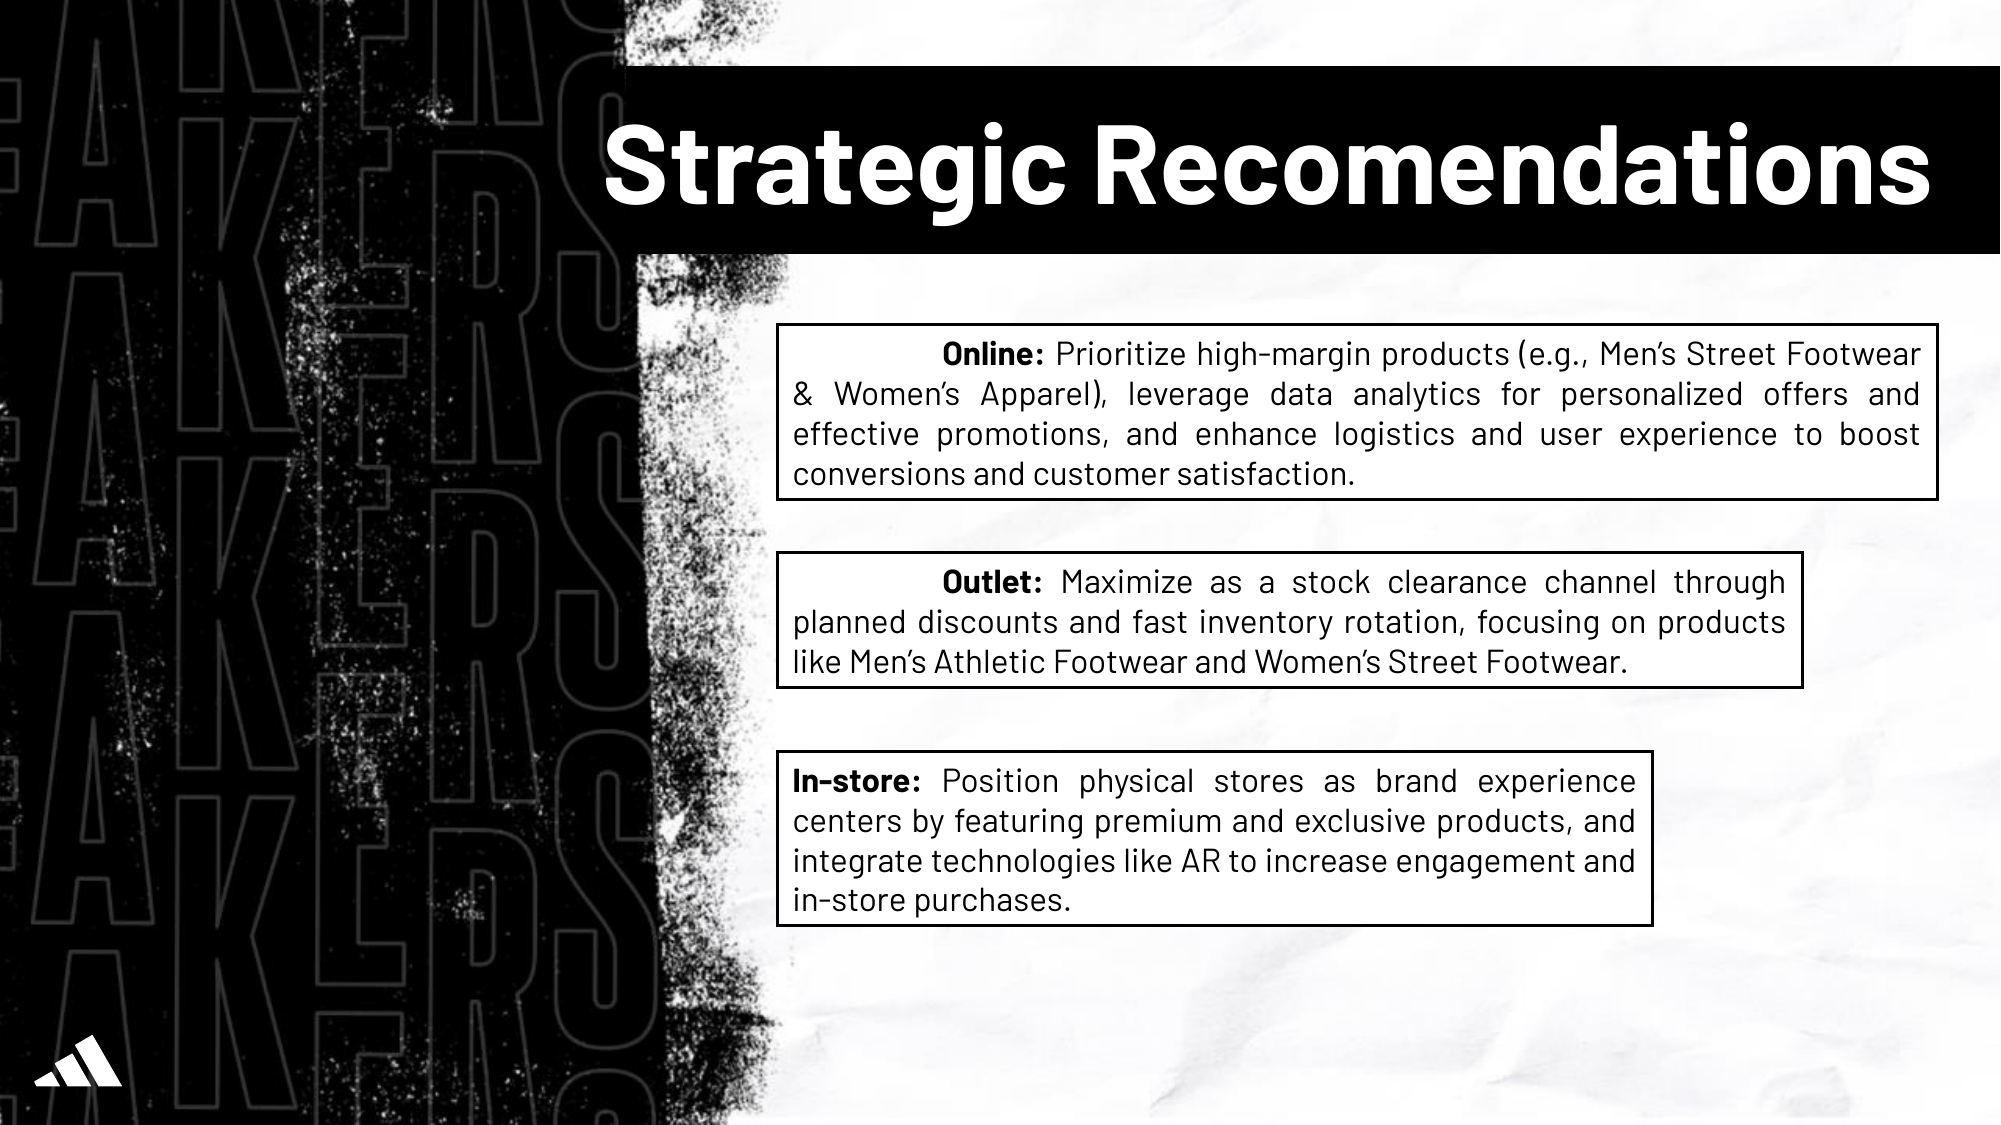

Strategic Recomendations
	Online: Prioritize high-margin products (e.g., Men’s Street Footwear & Women’s Apparel), leverage data analytics for personalized offers and effective promotions, and enhance logistics and user experience to boost conversions and customer satisfaction.
	Outlet: Maximize as a stock clearance channel through planned discounts and fast inventory rotation, focusing on products like Men’s Athletic Footwear and Women’s Street Footwear.
In-store: Position physical stores as brand experience centers by featuring premium and exclusive products, and integrate technologies like AR to increase engagement and in-store purchases.